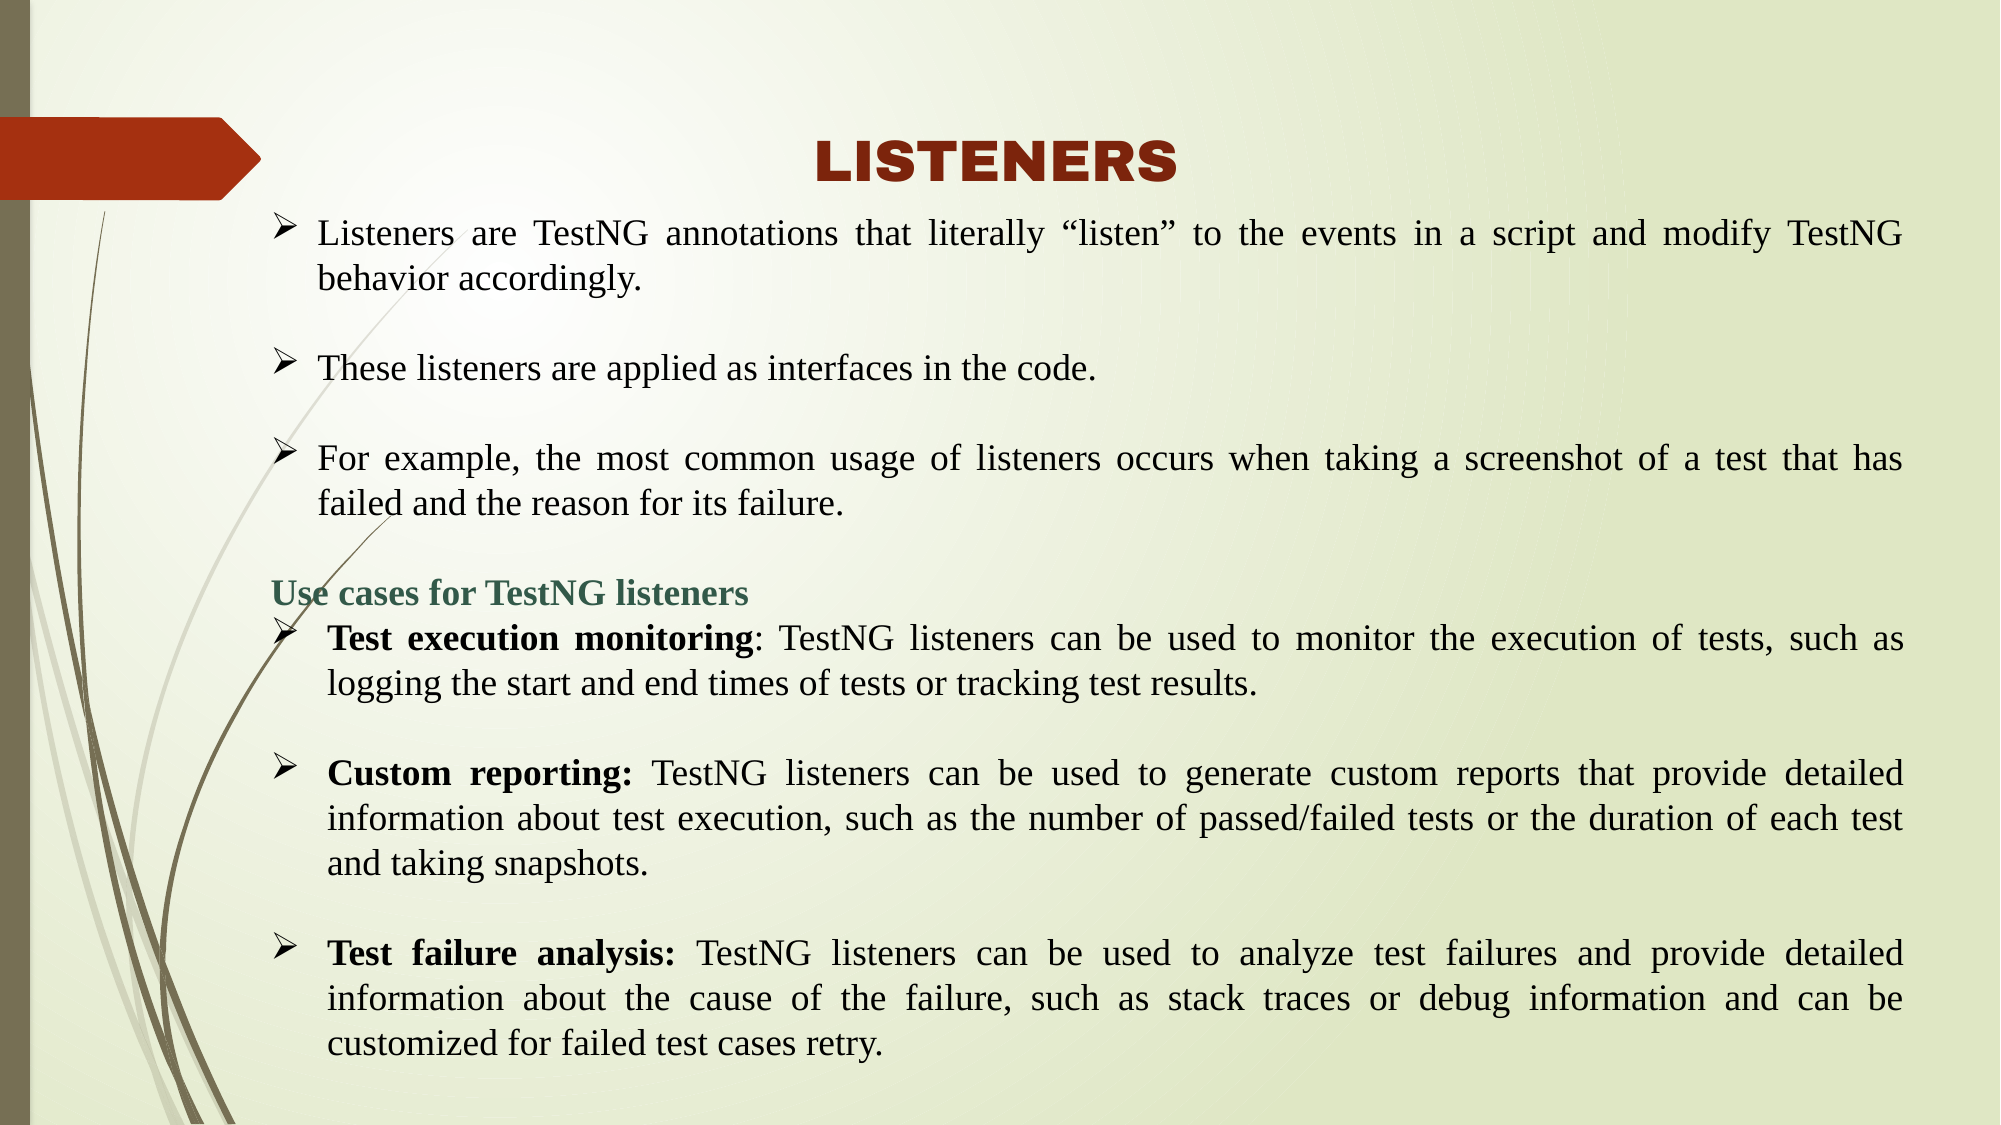

LISTENERS
Listeners are TestNG annotations that literally “listen” to the events in a script and modify TestNG behavior accordingly.

These listeners are applied as interfaces in the code.

For example, the most common usage of listeners occurs when taking a screenshot of a test that has failed and the reason for its failure.

Use cases for TestNG listeners
Test execution monitoring: TestNG listeners can be used to monitor the execution of tests, such as logging the start and end times of tests or tracking test results.

Custom reporting: TestNG listeners can be used to generate custom reports that provide detailed information about test execution, such as the number of passed/failed tests or the duration of each test and taking snapshots.

Test failure analysis: TestNG listeners can be used to analyze test failures and provide detailed information about the cause of the failure, such as stack traces or debug information and can be customized for failed test cases retry.